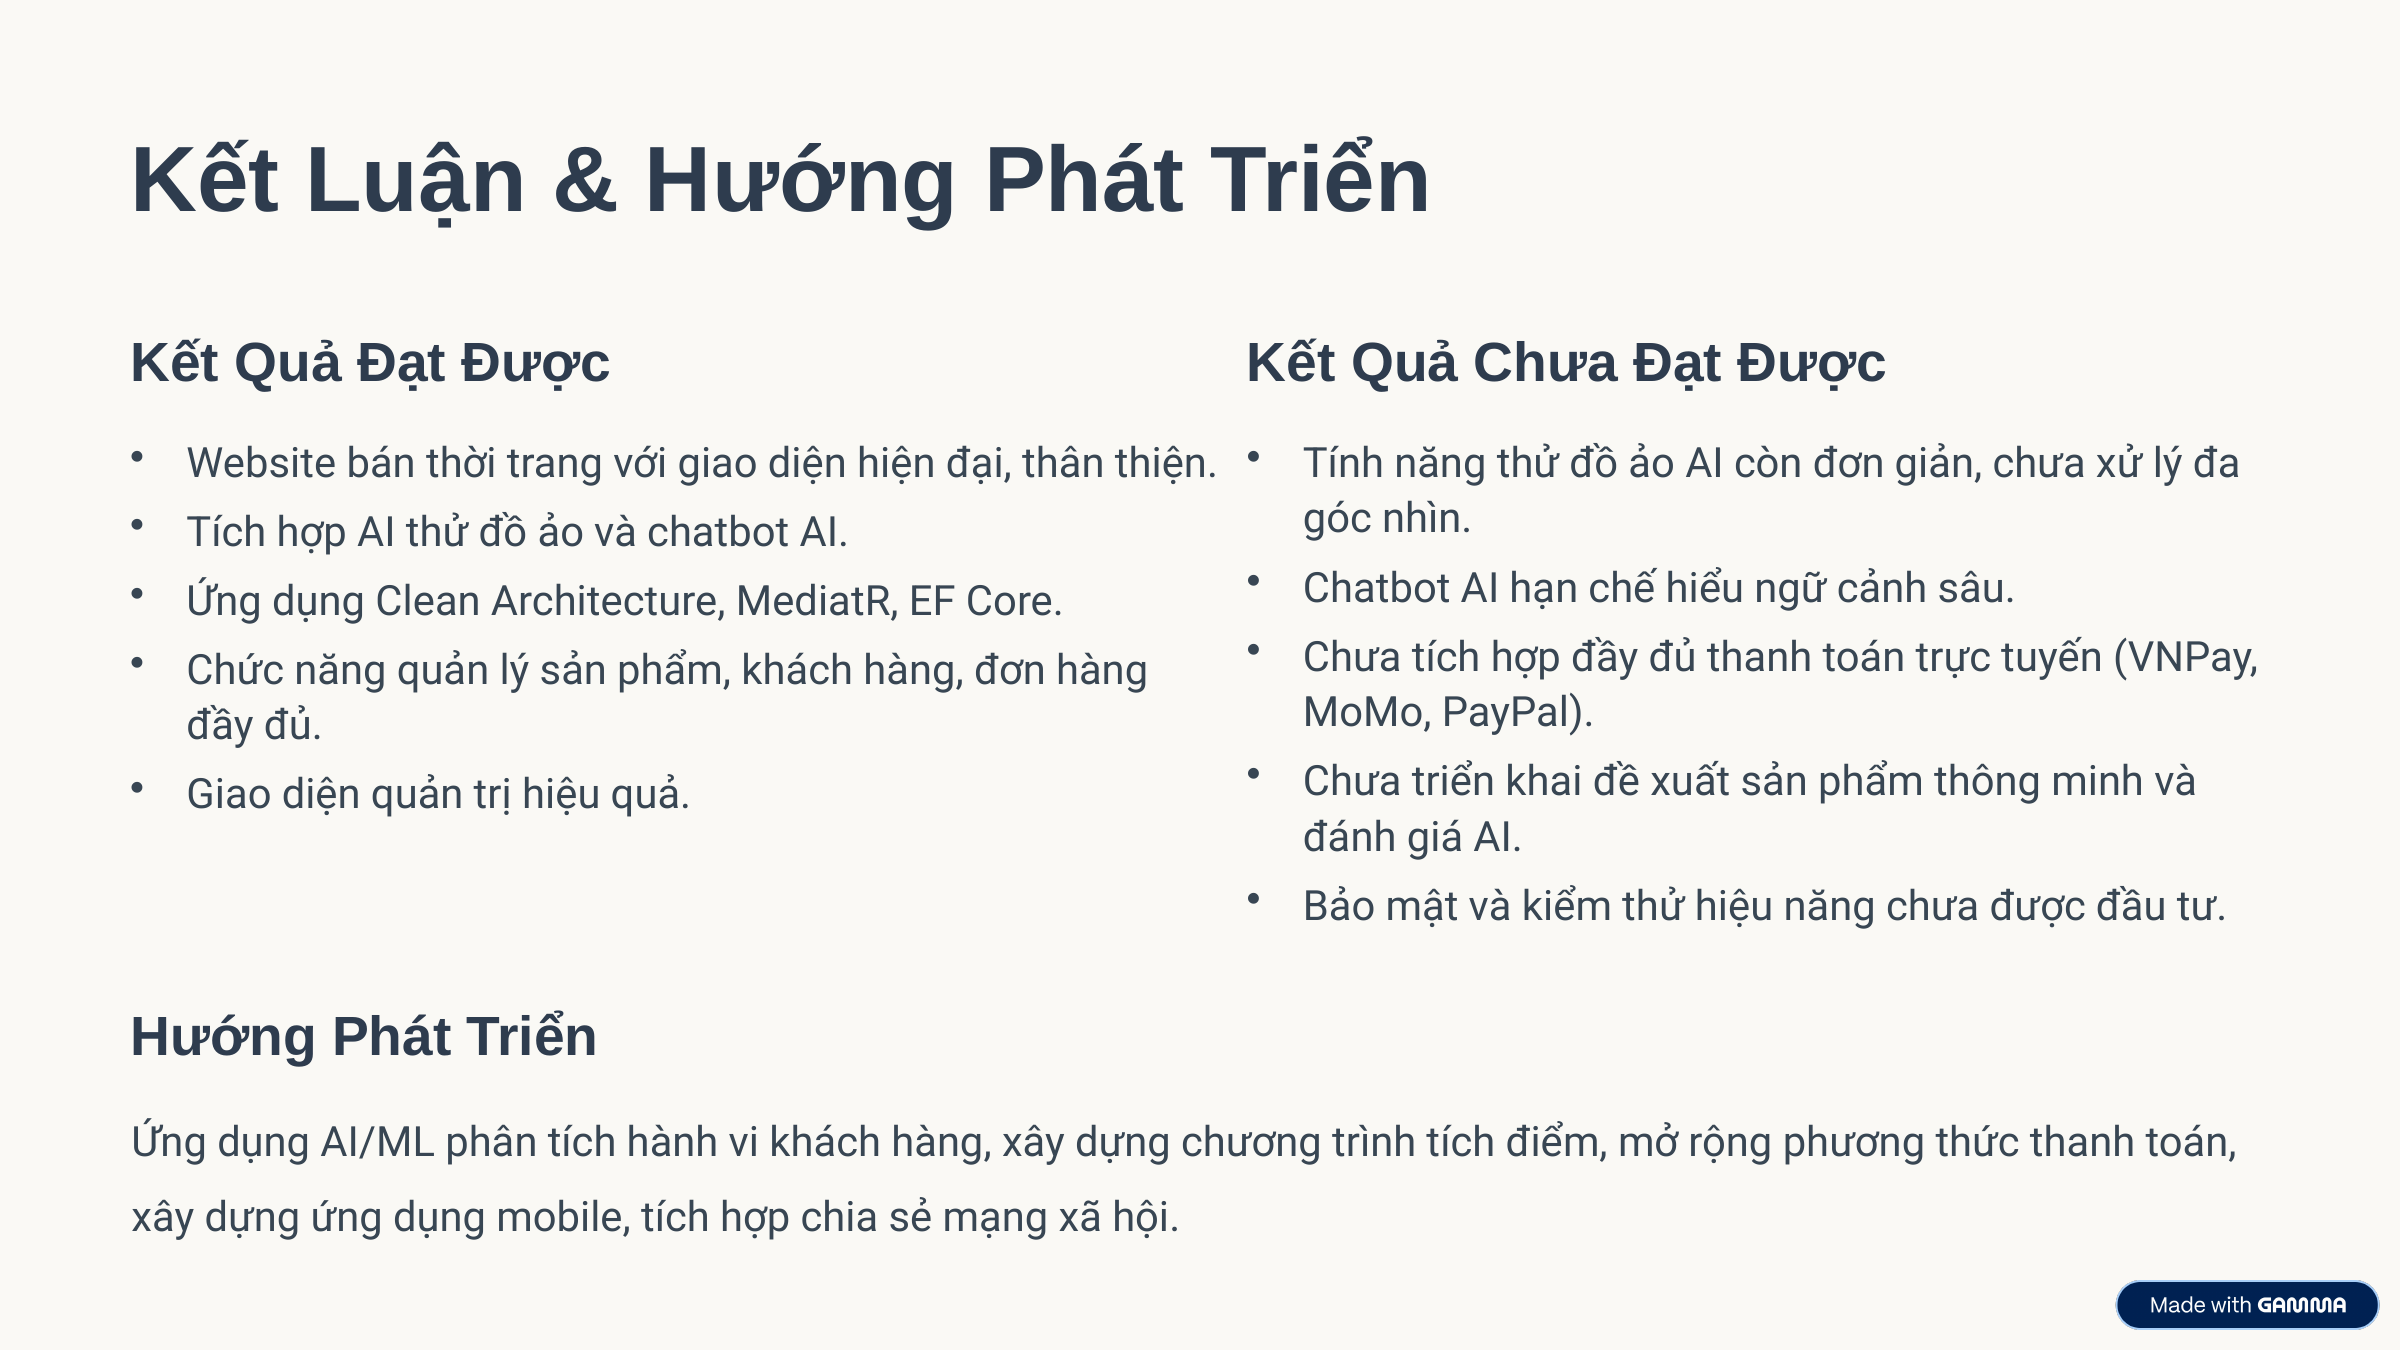

Kết Luận & Hướng Phát Triển
Kết Quả Đạt Được
Kết Quả Chưa Đạt Được
Website bán thời trang với giao diện hiện đại, thân thiện.
Tính năng thử đồ ảo AI còn đơn giản, chưa xử lý đa góc nhìn.
Tích hợp AI thử đồ ảo và chatbot AI.
Chatbot AI hạn chế hiểu ngữ cảnh sâu.
Ứng dụng Clean Architecture, MediatR, EF Core.
Chưa tích hợp đầy đủ thanh toán trực tuyến (VNPay, MoMo, PayPal).
Chức năng quản lý sản phẩm, khách hàng, đơn hàng đầy đủ.
Chưa triển khai đề xuất sản phẩm thông minh và đánh giá AI.
Giao diện quản trị hiệu quả.
Bảo mật và kiểm thử hiệu năng chưa được đầu tư.
Hướng Phát Triển
Ứng dụng AI/ML phân tích hành vi khách hàng, xây dựng chương trình tích điểm, mở rộng phương thức thanh toán, xây dựng ứng dụng mobile, tích hợp chia sẻ mạng xã hội.